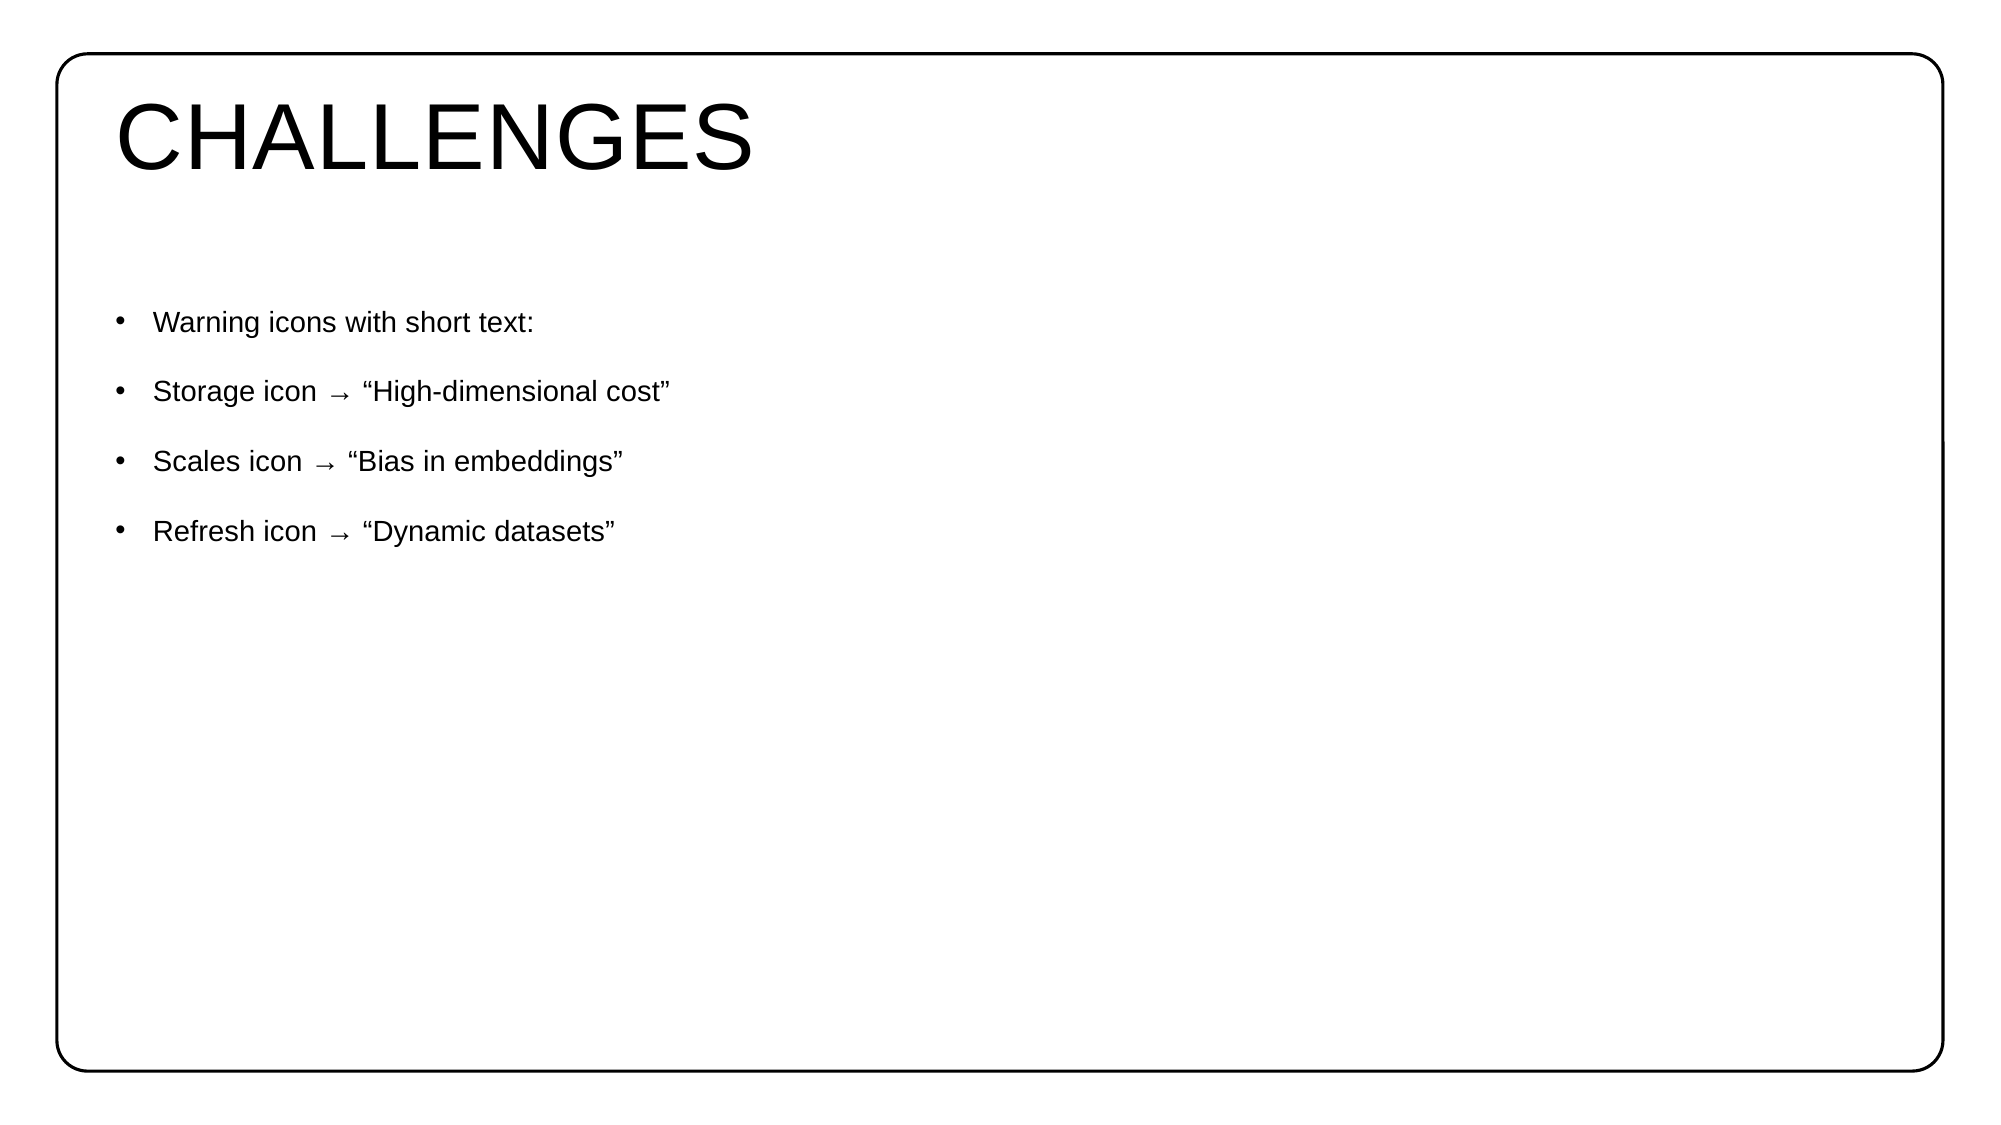

# CHALLENGES
Warning icons with short text:
Storage icon → “High-dimensional cost”
Scales icon → “Bias in embeddings”
Refresh icon → “Dynamic datasets”